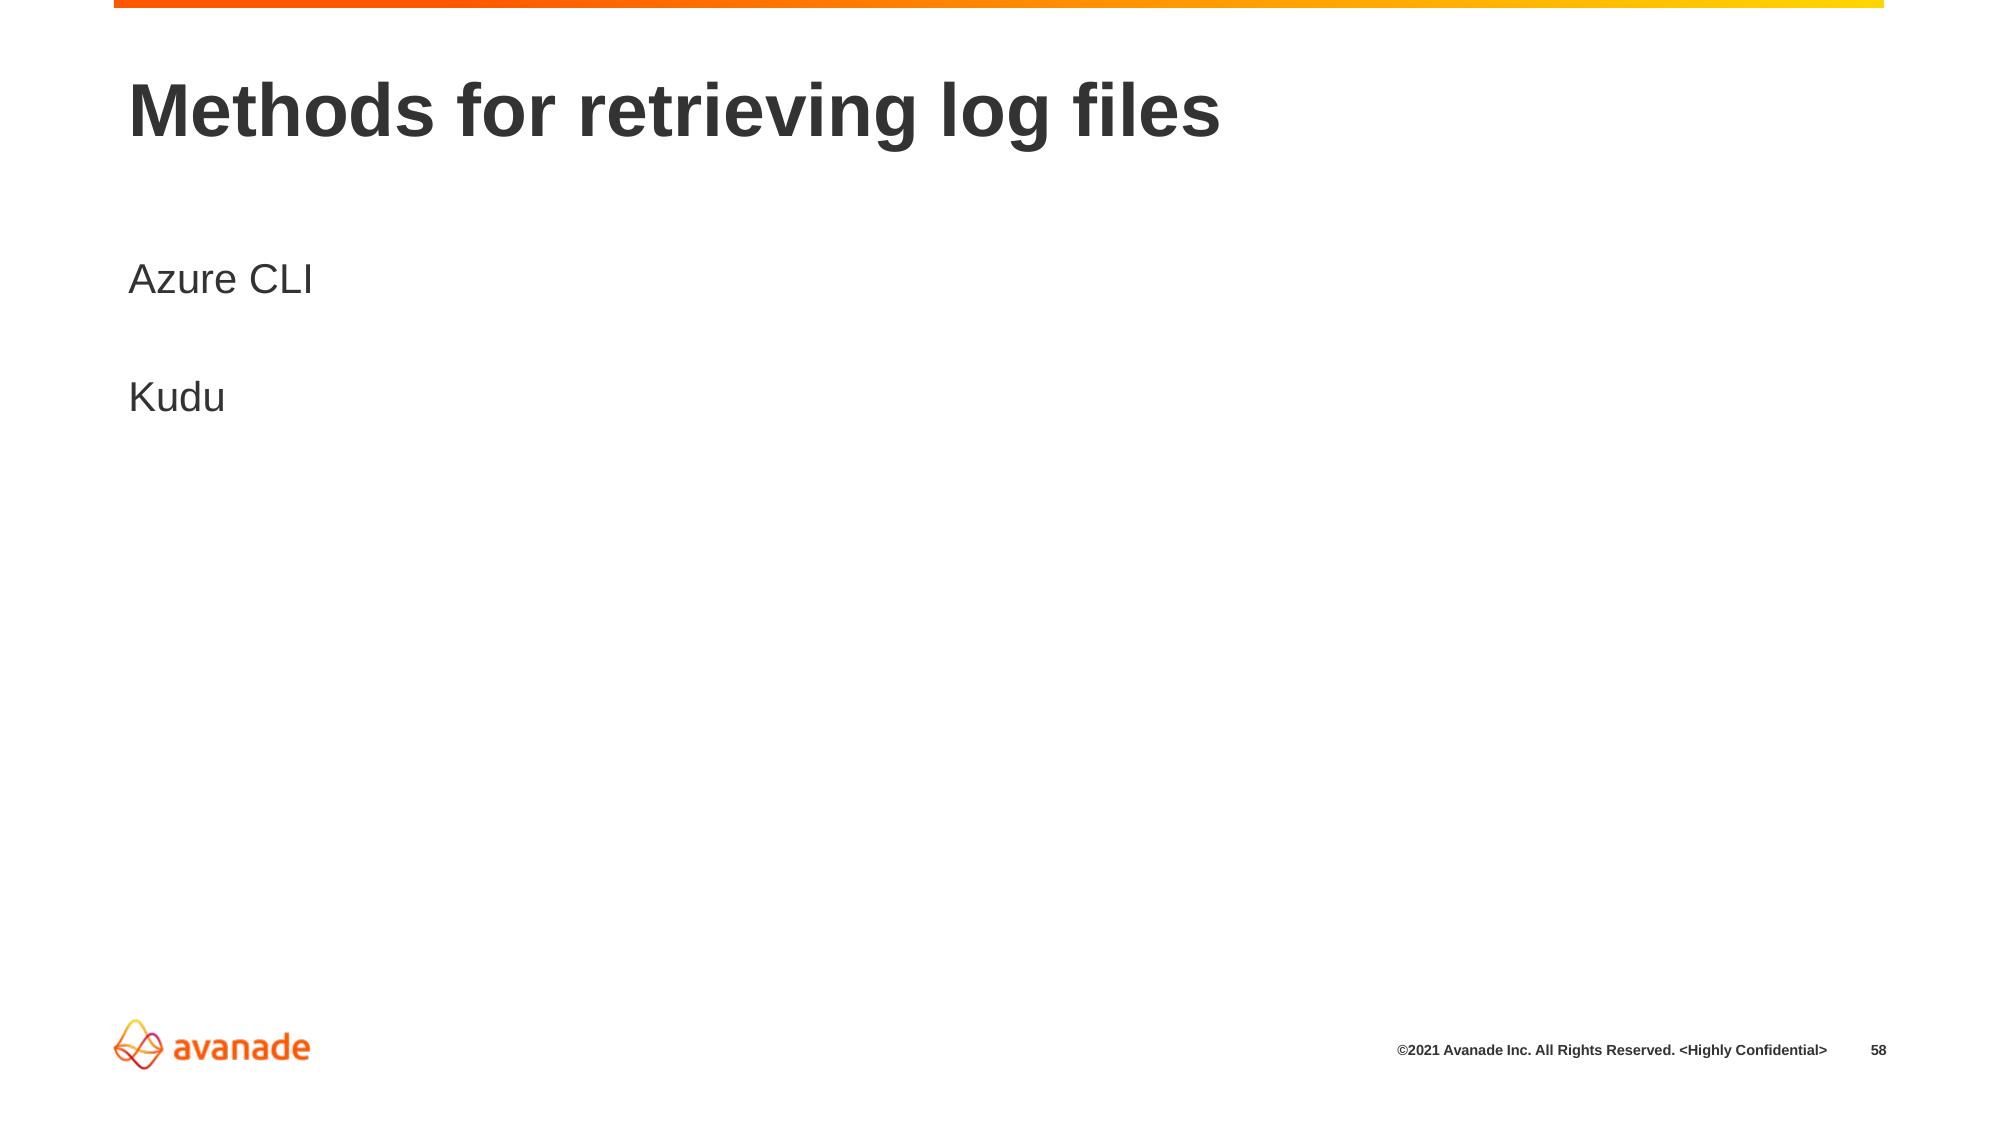

# Methods for retrieving log files
Azure CLI

Kudu